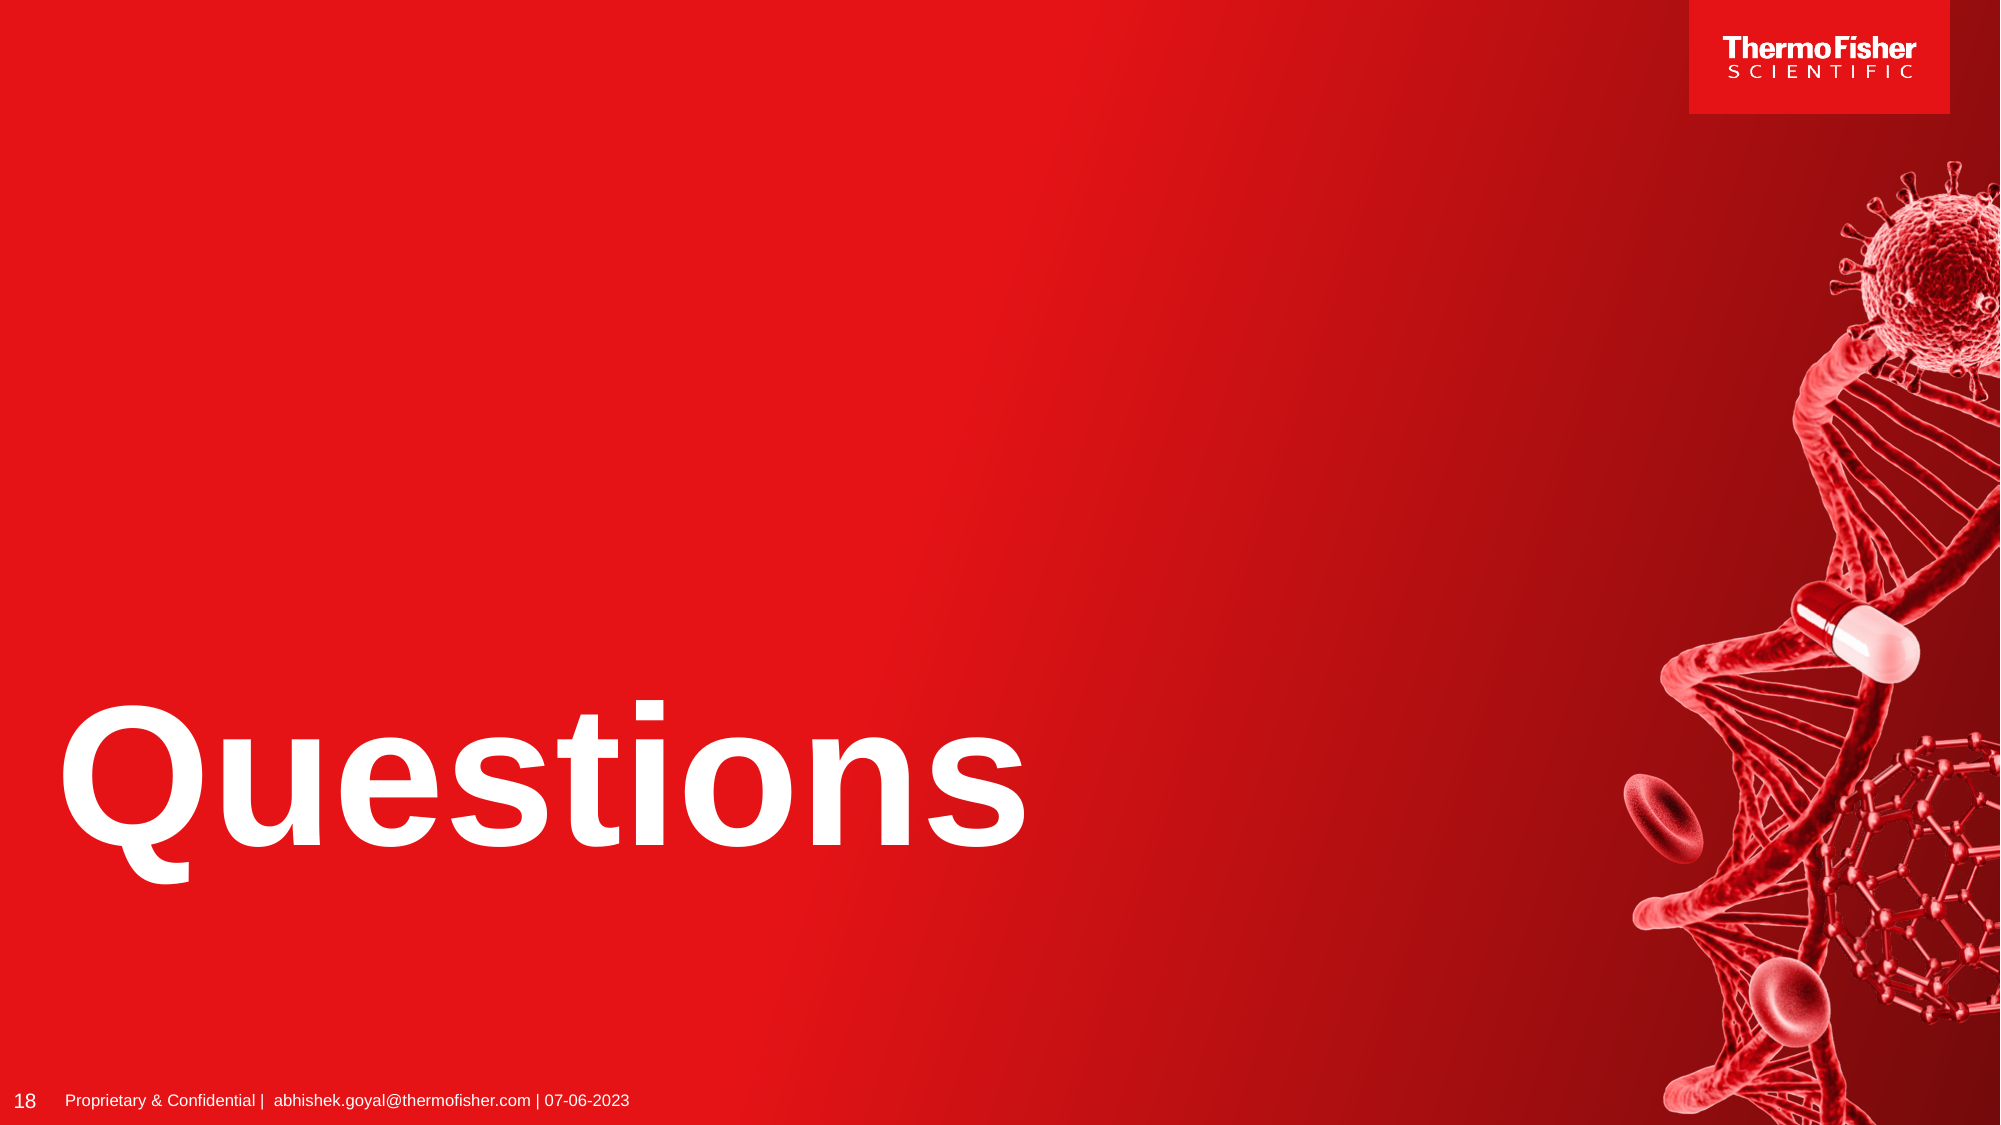

18

Proprietary & Confidential |  abhishek.goyal@thermofisher.com | 07-06-2023